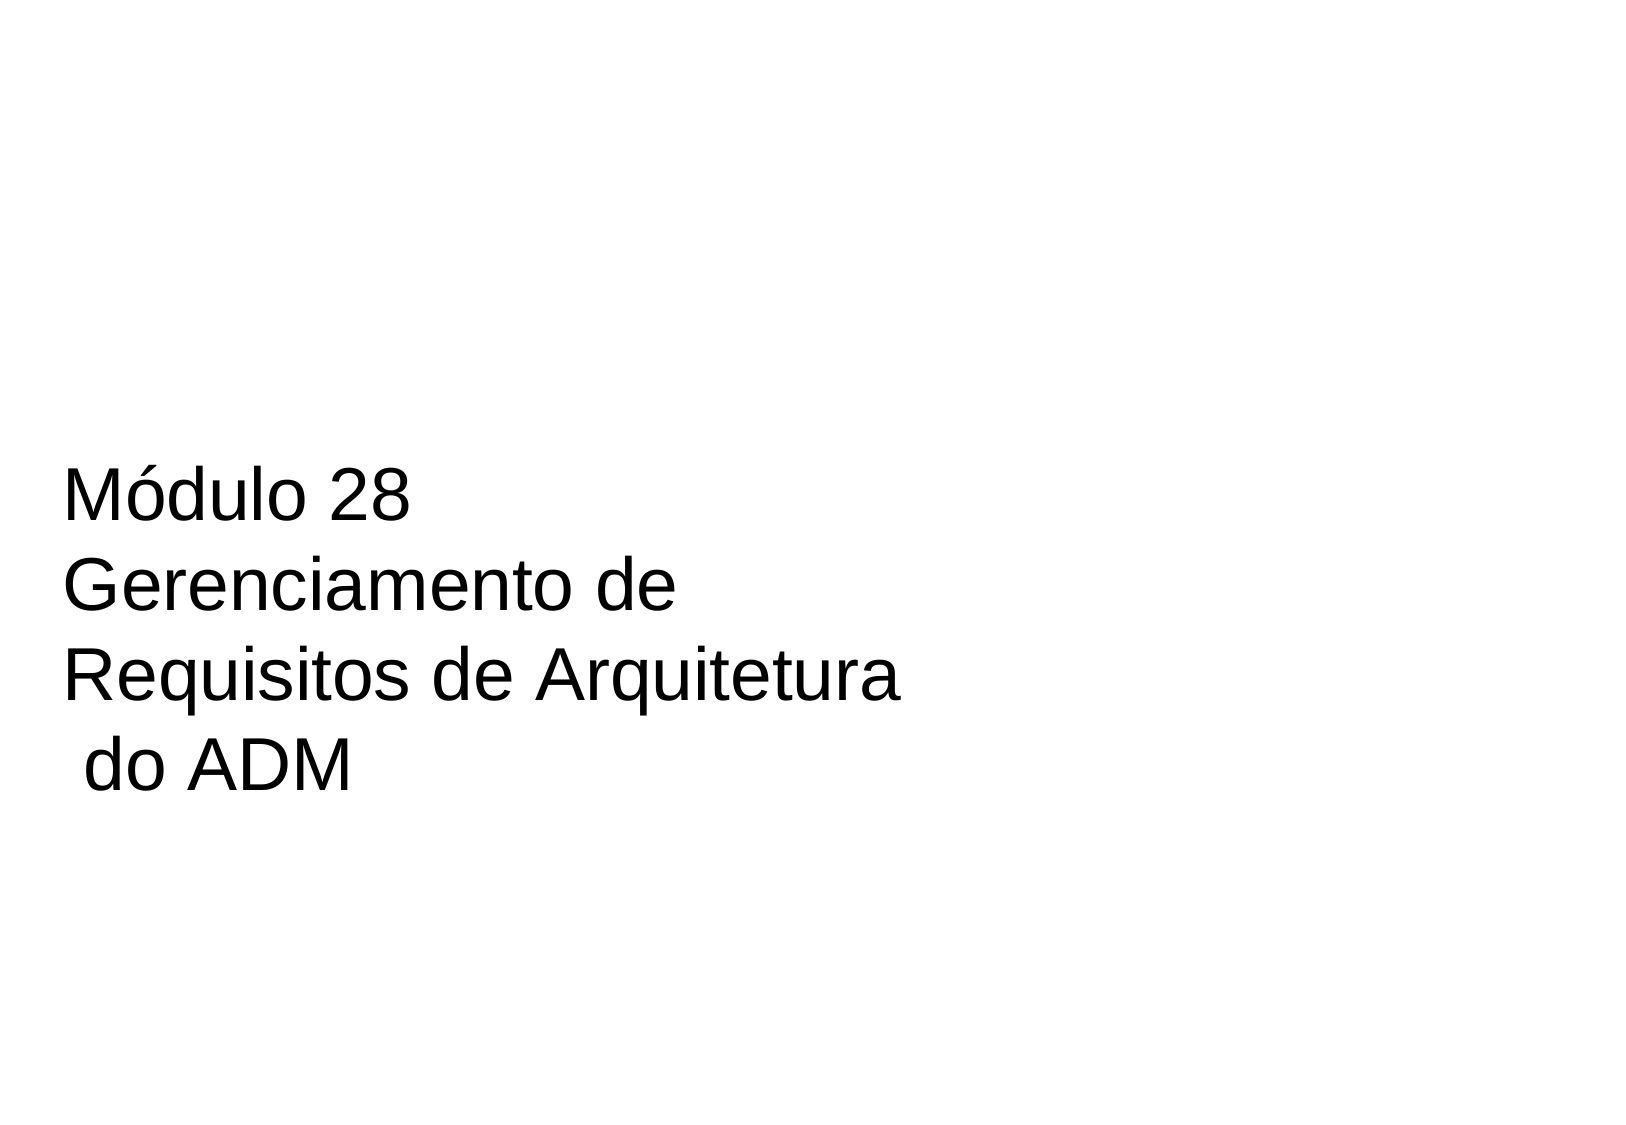

Módulo 28  Gerenciamento de  Requisitos de Arquitetura  do ADM